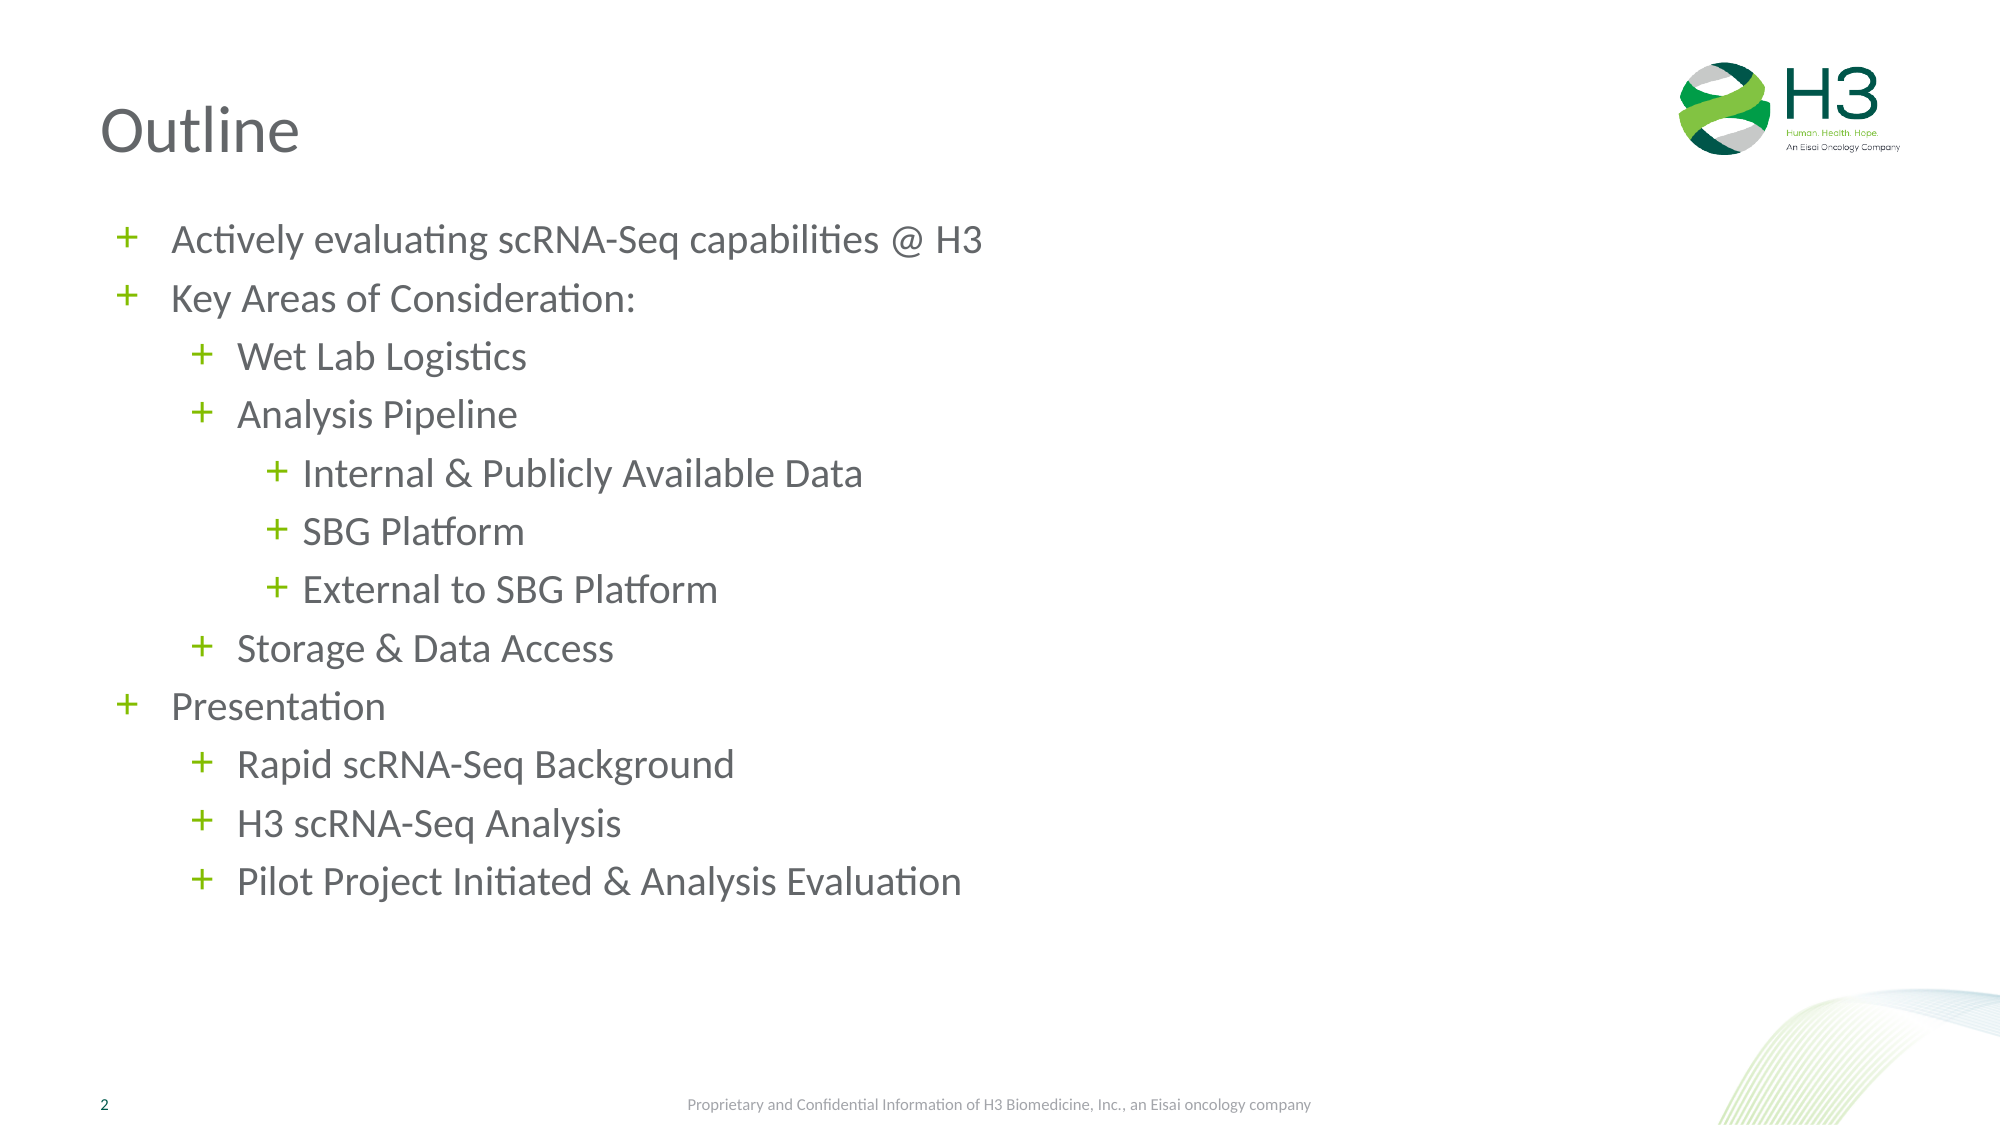

# Outline
Actively evaluating scRNA-Seq capabilities @ H3
Key Areas of Consideration:
Wet Lab Logistics
Analysis Pipeline
Internal & Publicly Available Data
SBG Platform
External to SBG Platform
Storage & Data Access
Presentation
Rapid scRNA-Seq Background
H3 scRNA-Seq Analysis
Pilot Project Initiated & Analysis Evaluation

Proprietary and Confidential Information of H3 Biomedicine, Inc., an Eisai oncology company
2